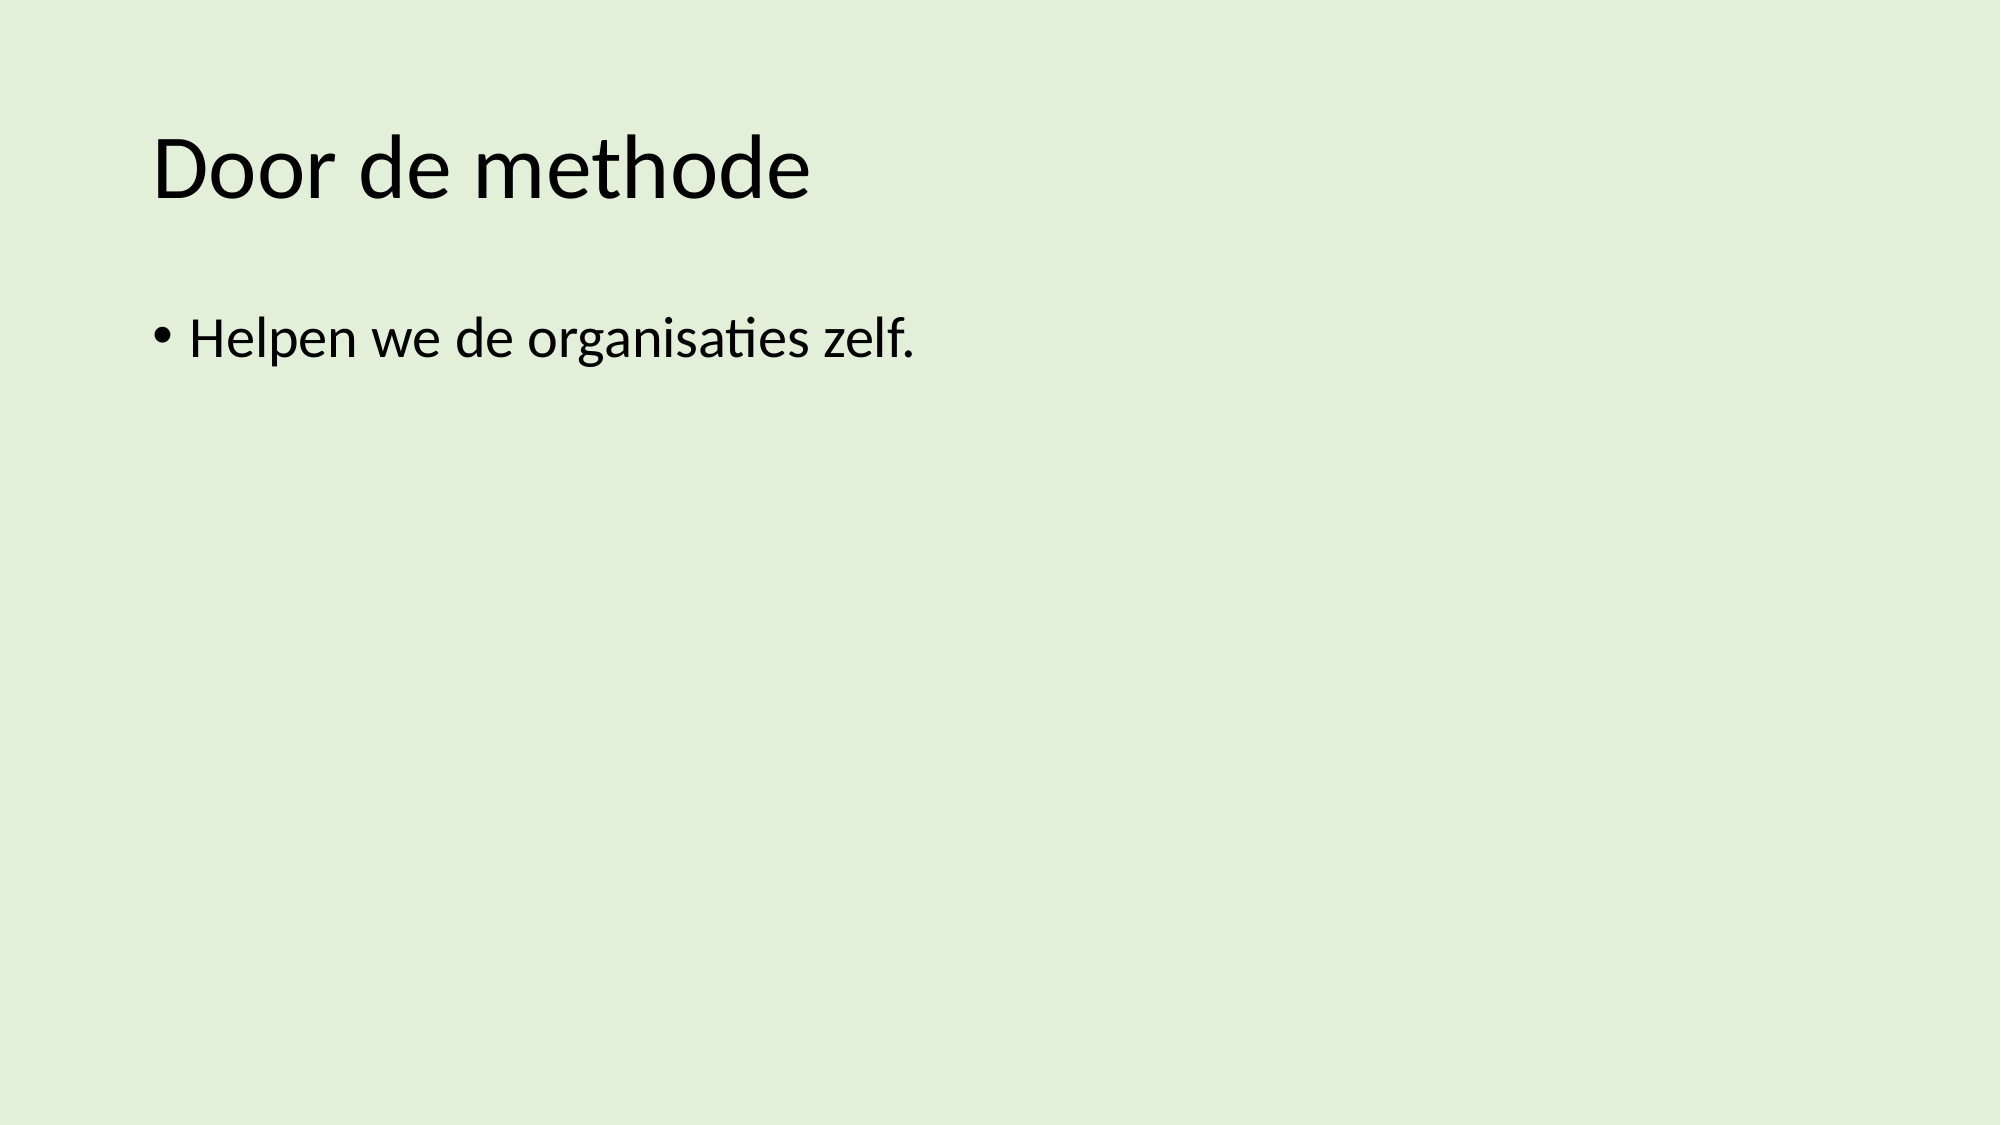

# Door de methode
Helpen we de organisaties zelf.